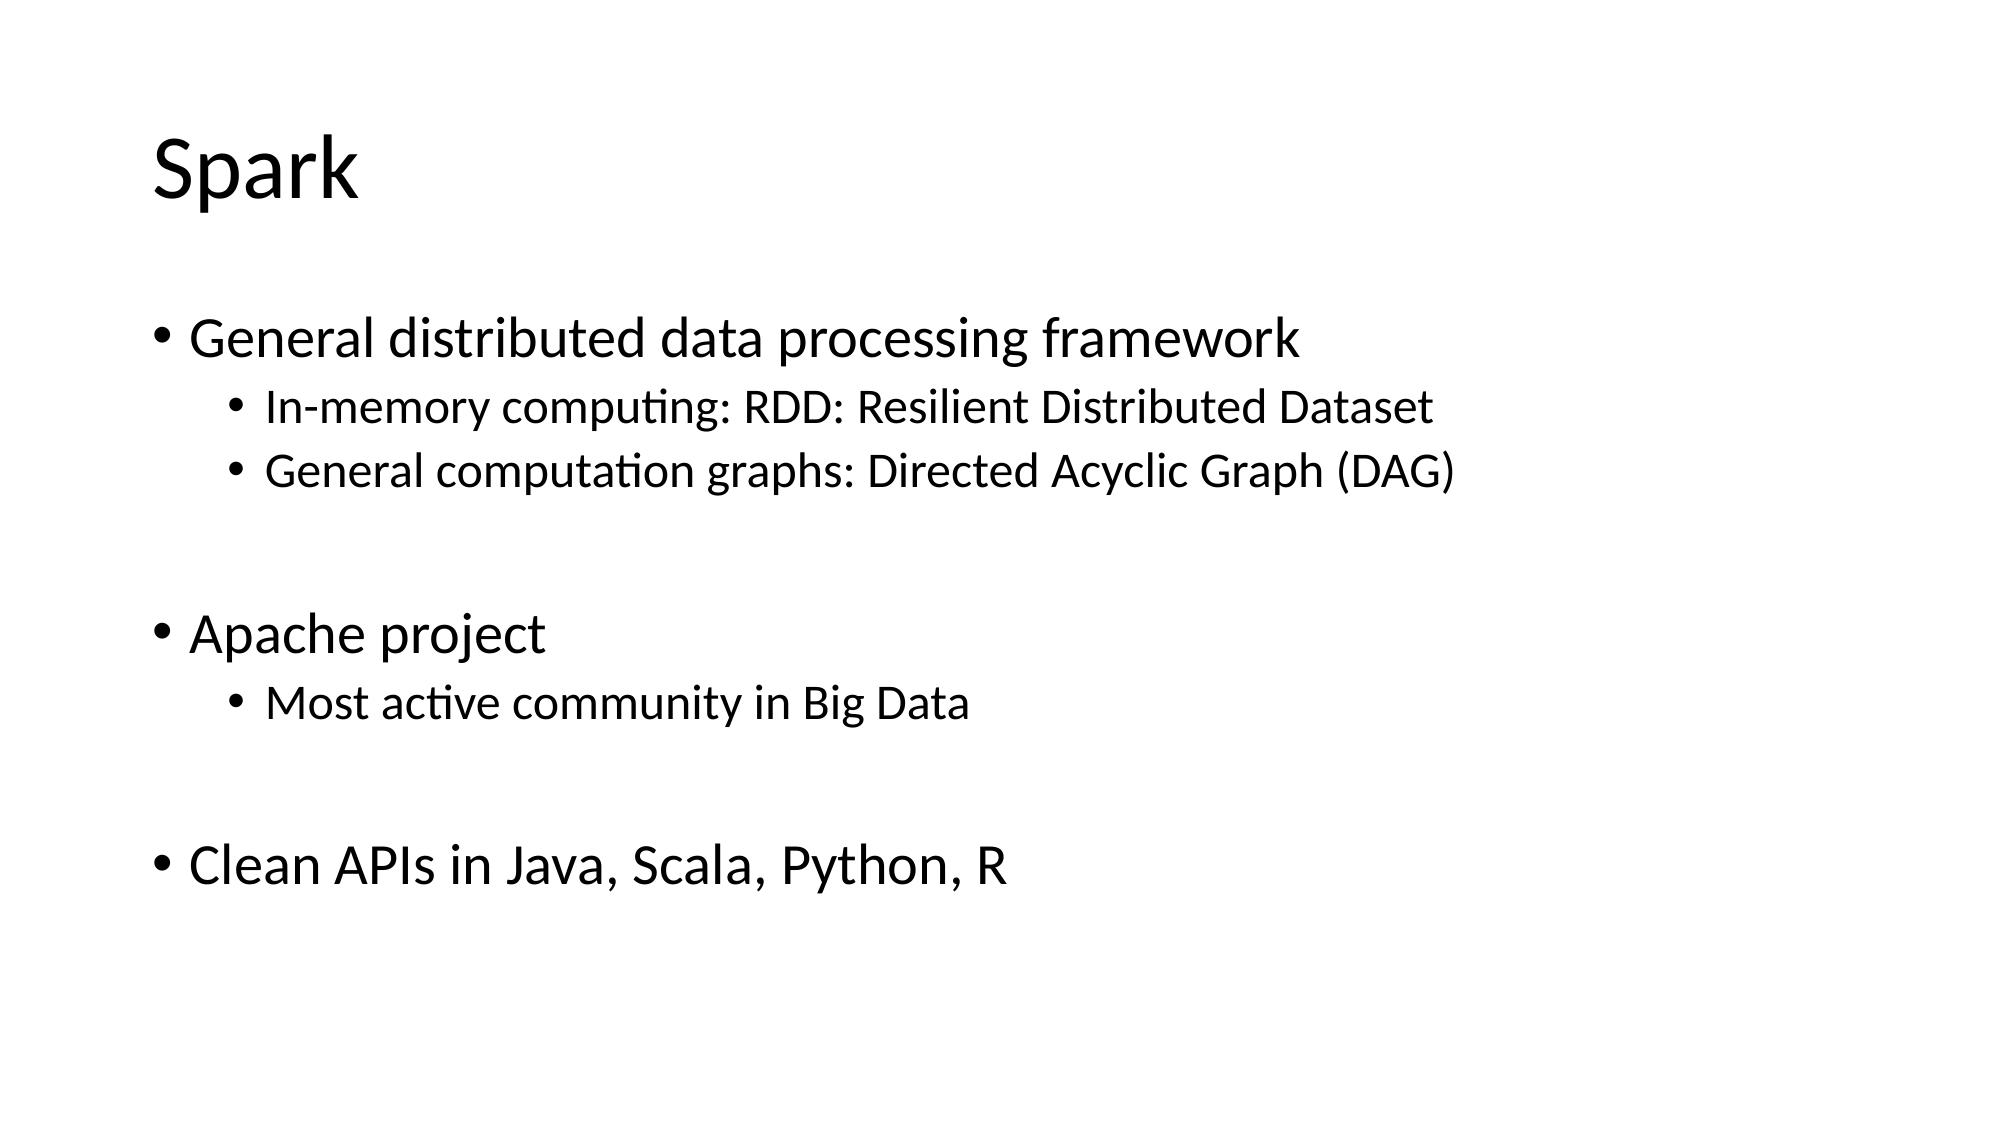

# Spark
General distributed data processing framework
In-memory computing: RDD: Resilient Distributed Dataset
General computation graphs: Directed Acyclic Graph (DAG)

Apache project
Most active community in Big Data

Clean APIs in Java, Scala, Python, R